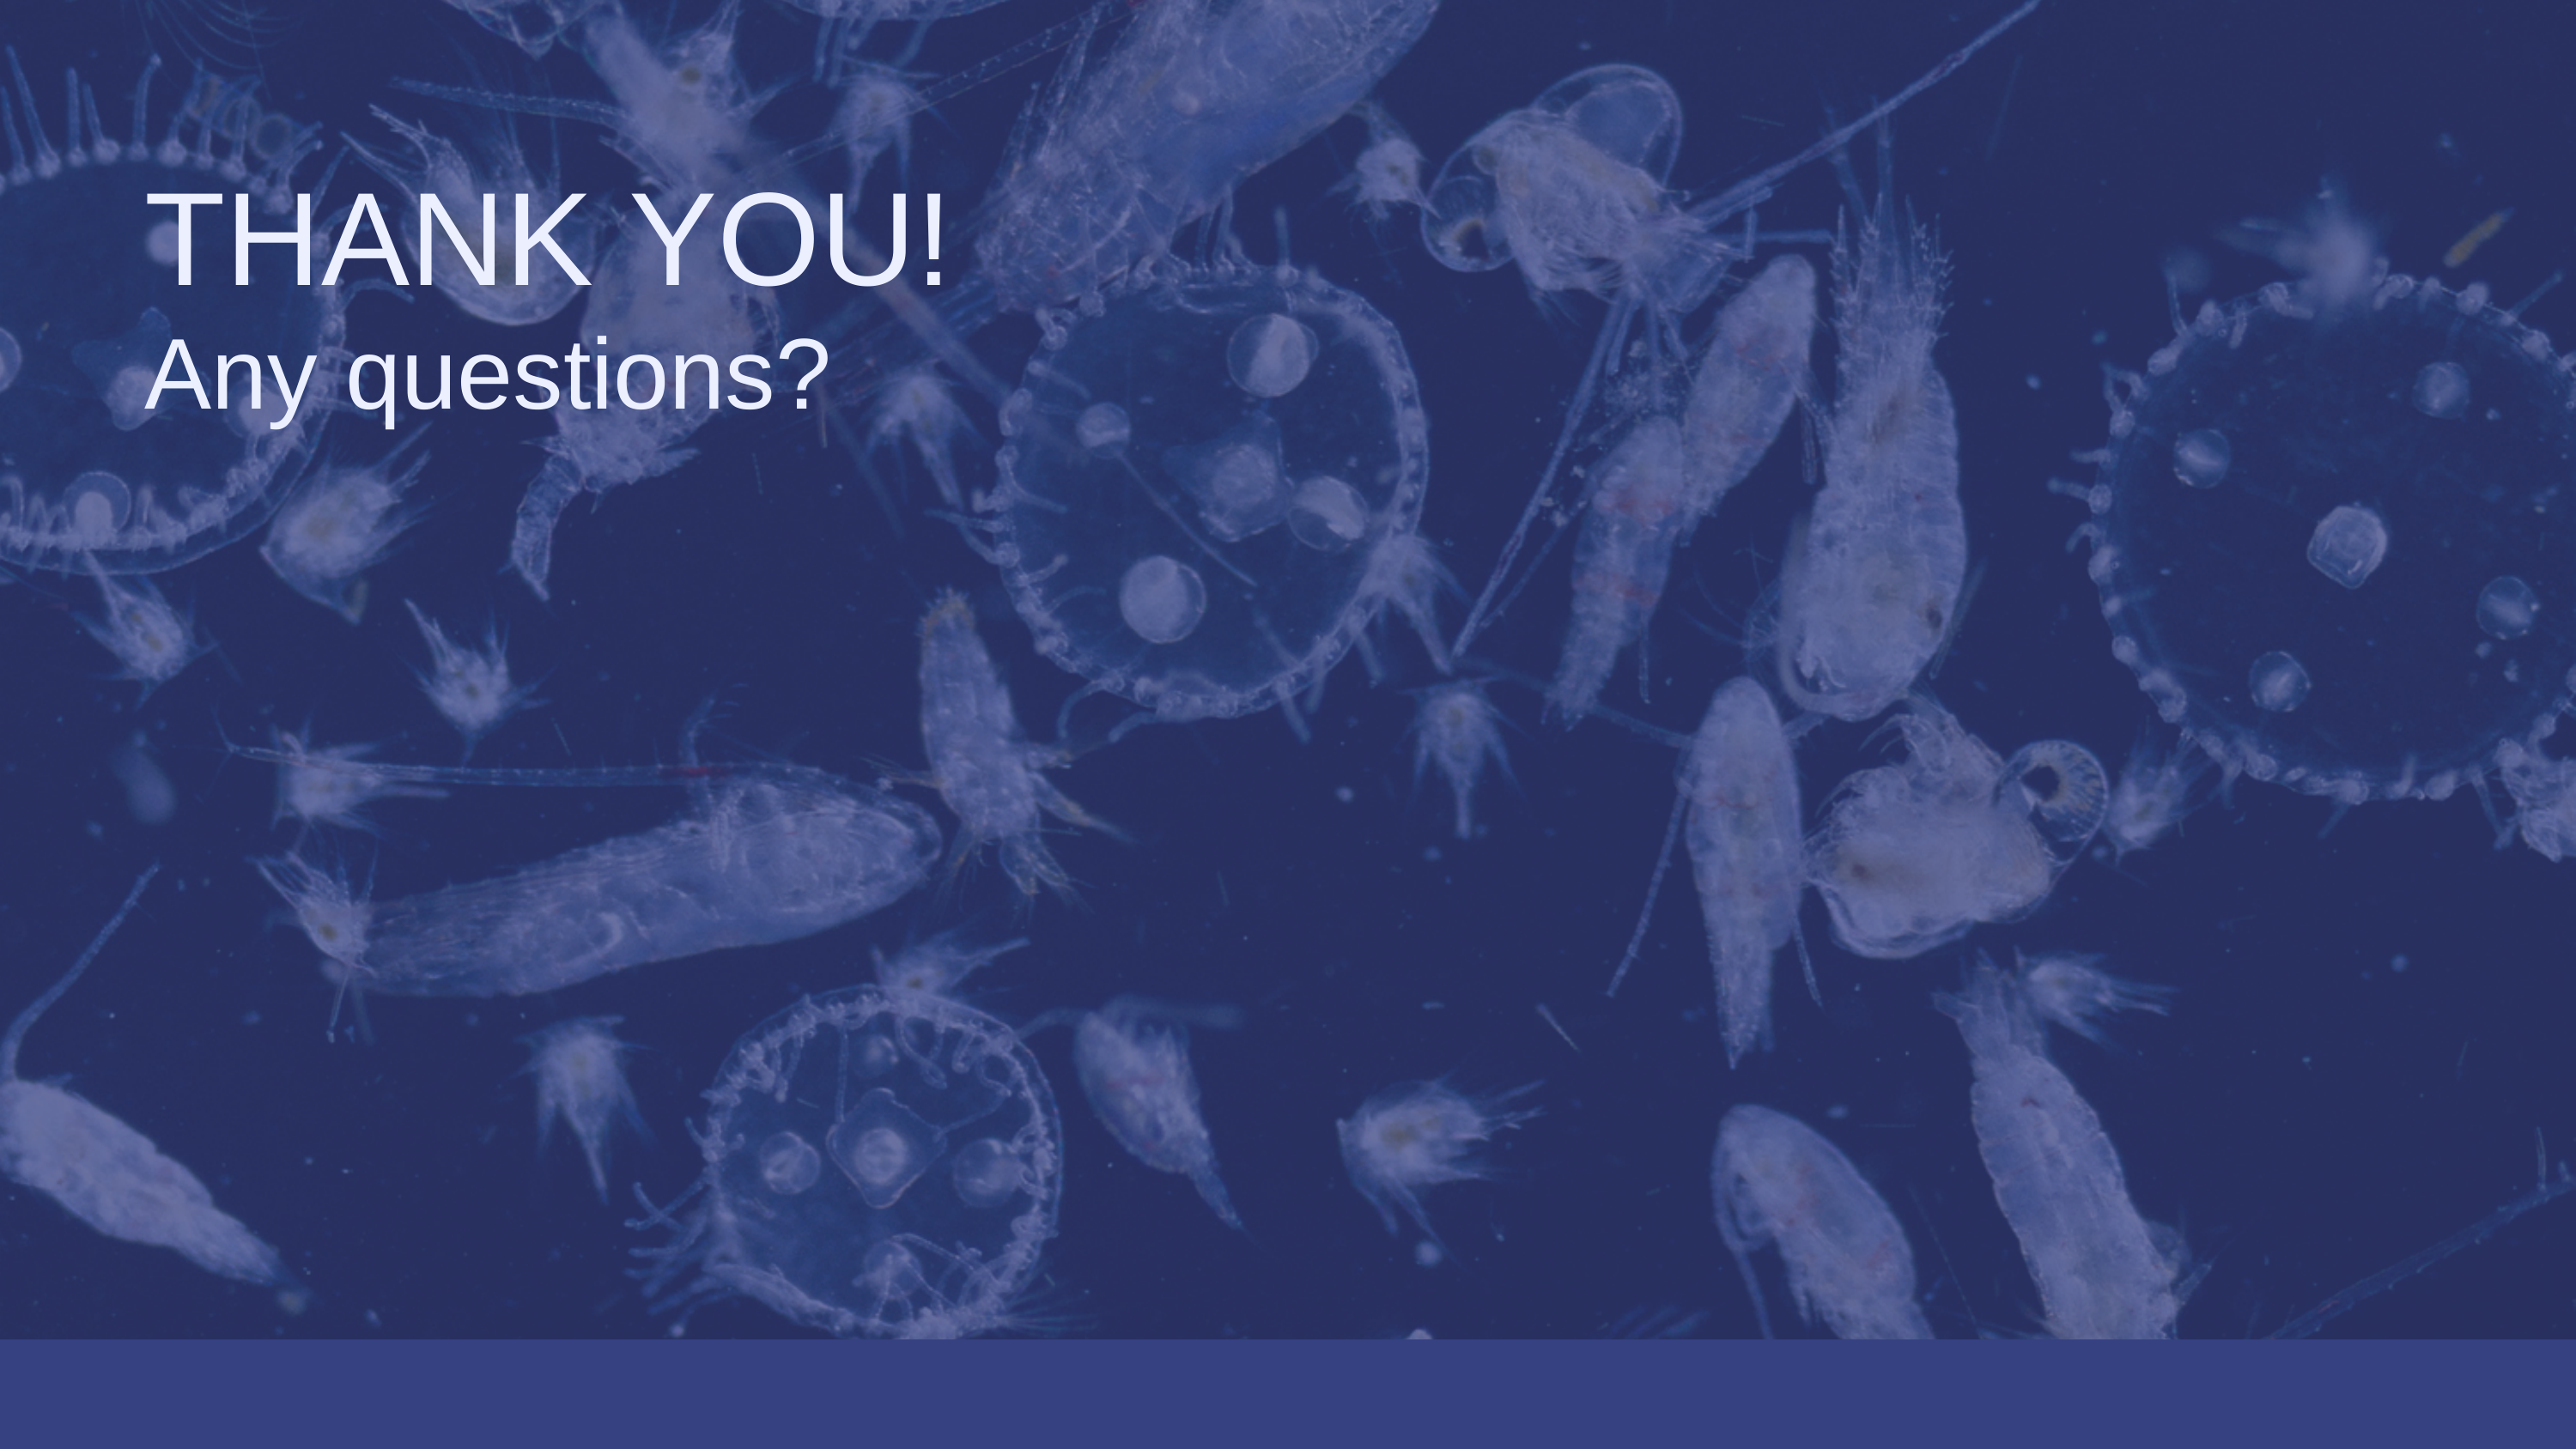

THANK YOU!
Any questions?

Learn and Act Lecture Series: Orcas